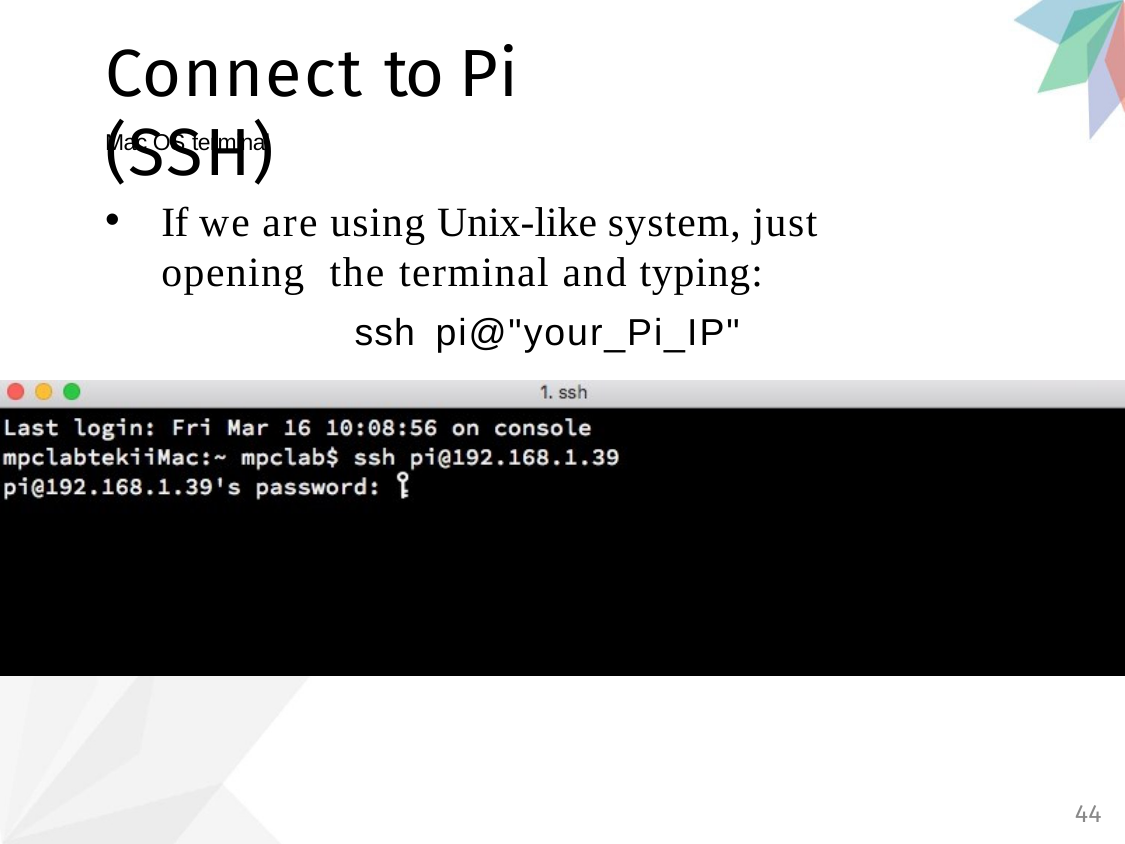

# Connect to Pi (SSH)
Mac OS terminal

If we are using Unix-like system, just opening  the terminal and typing:
ssh pi@"your_Pi_IP"

44